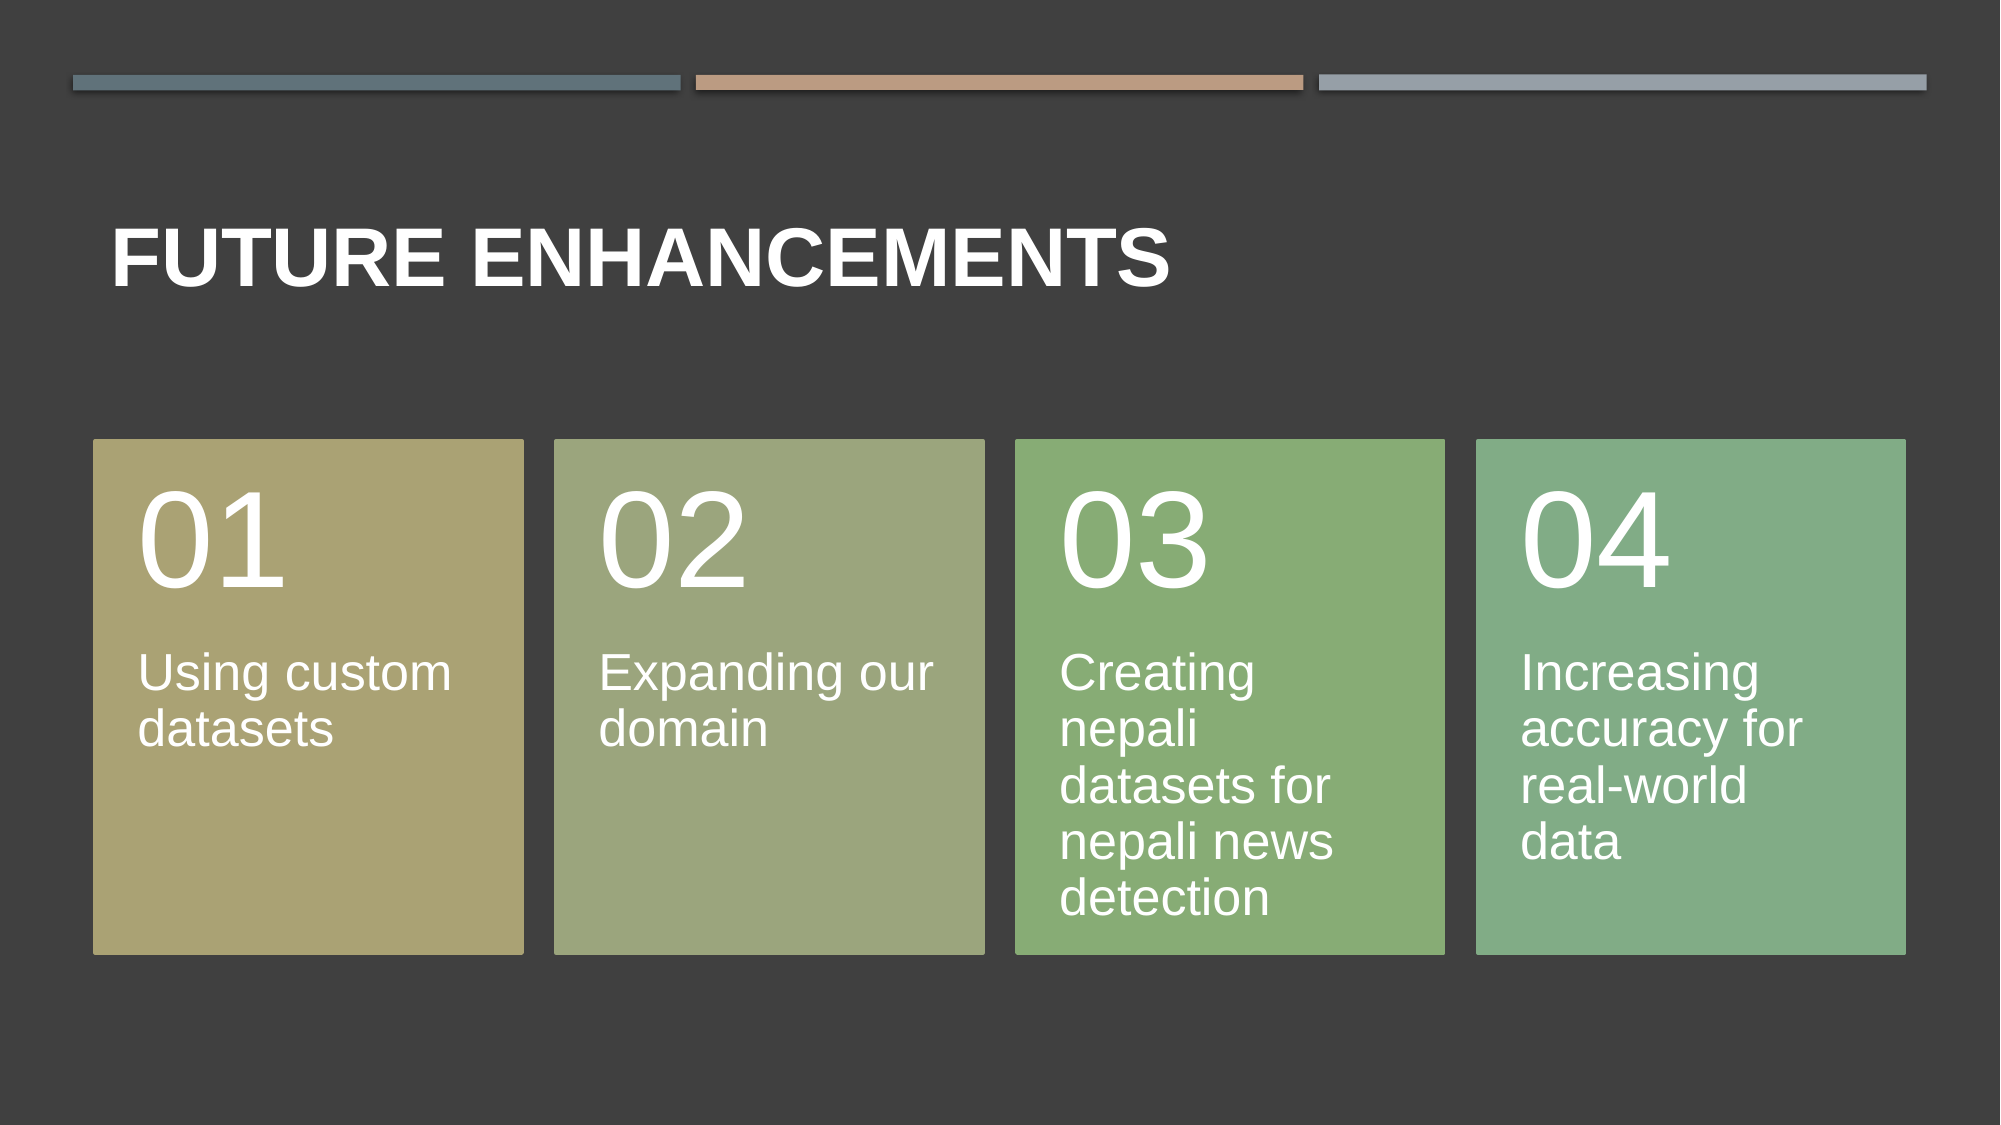

# Future enhancements
Using custom datasets
01
Expanding our domain
02
Creating nepali datasets for nepali news detection
03
Increasing accuracy for real-world data
04
35